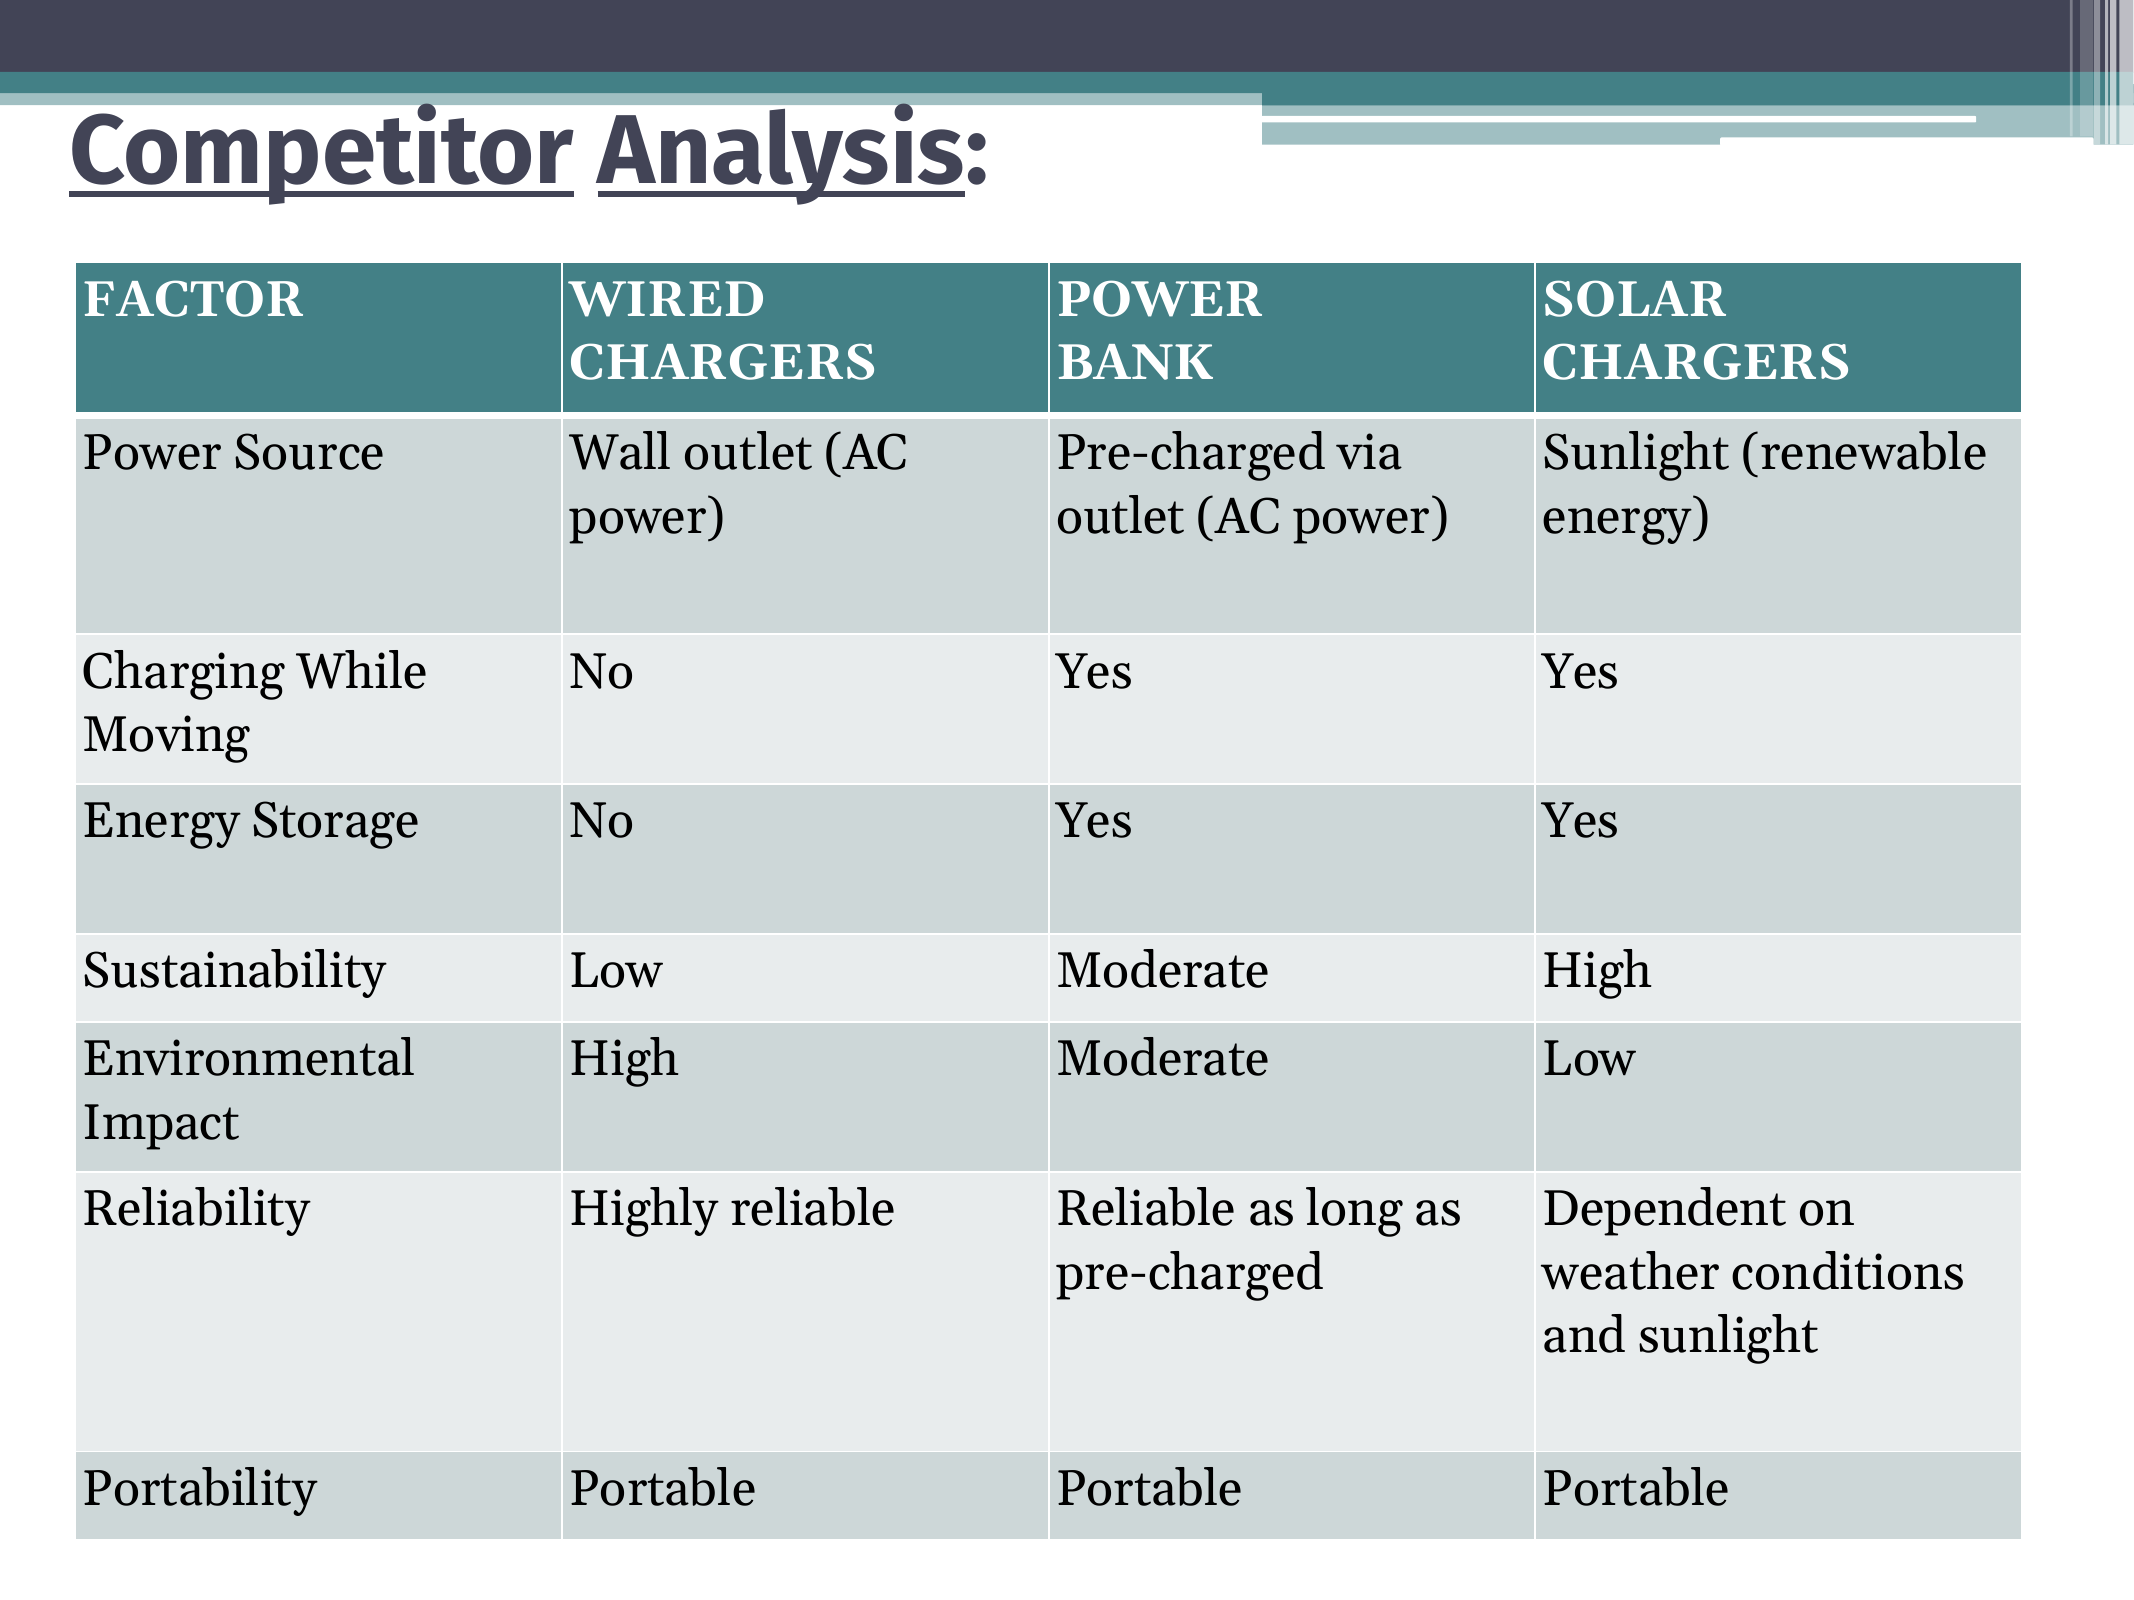

# Competitor Analysis:
| FACTOR | WIRED CHARGERS | POWER BANK | SOLAR CHARGERS |
| --- | --- | --- | --- |
| Power Source | Wall outlet (AC power) | Pre-charged via outlet (AC power) | Sunlight (renewable energy) |
| Charging While Moving | No | Yes | Yes |
| Energy Storage | No | Yes | Yes |
| Sustainability | Low | Moderate | High |
| Environmental Impact | High | Moderate | Low |
| Reliability | Highly reliable | Reliable as long as pre-charged | Dependent on weather conditions and sunlight |
| Portability | Portable | Portable | Portable |